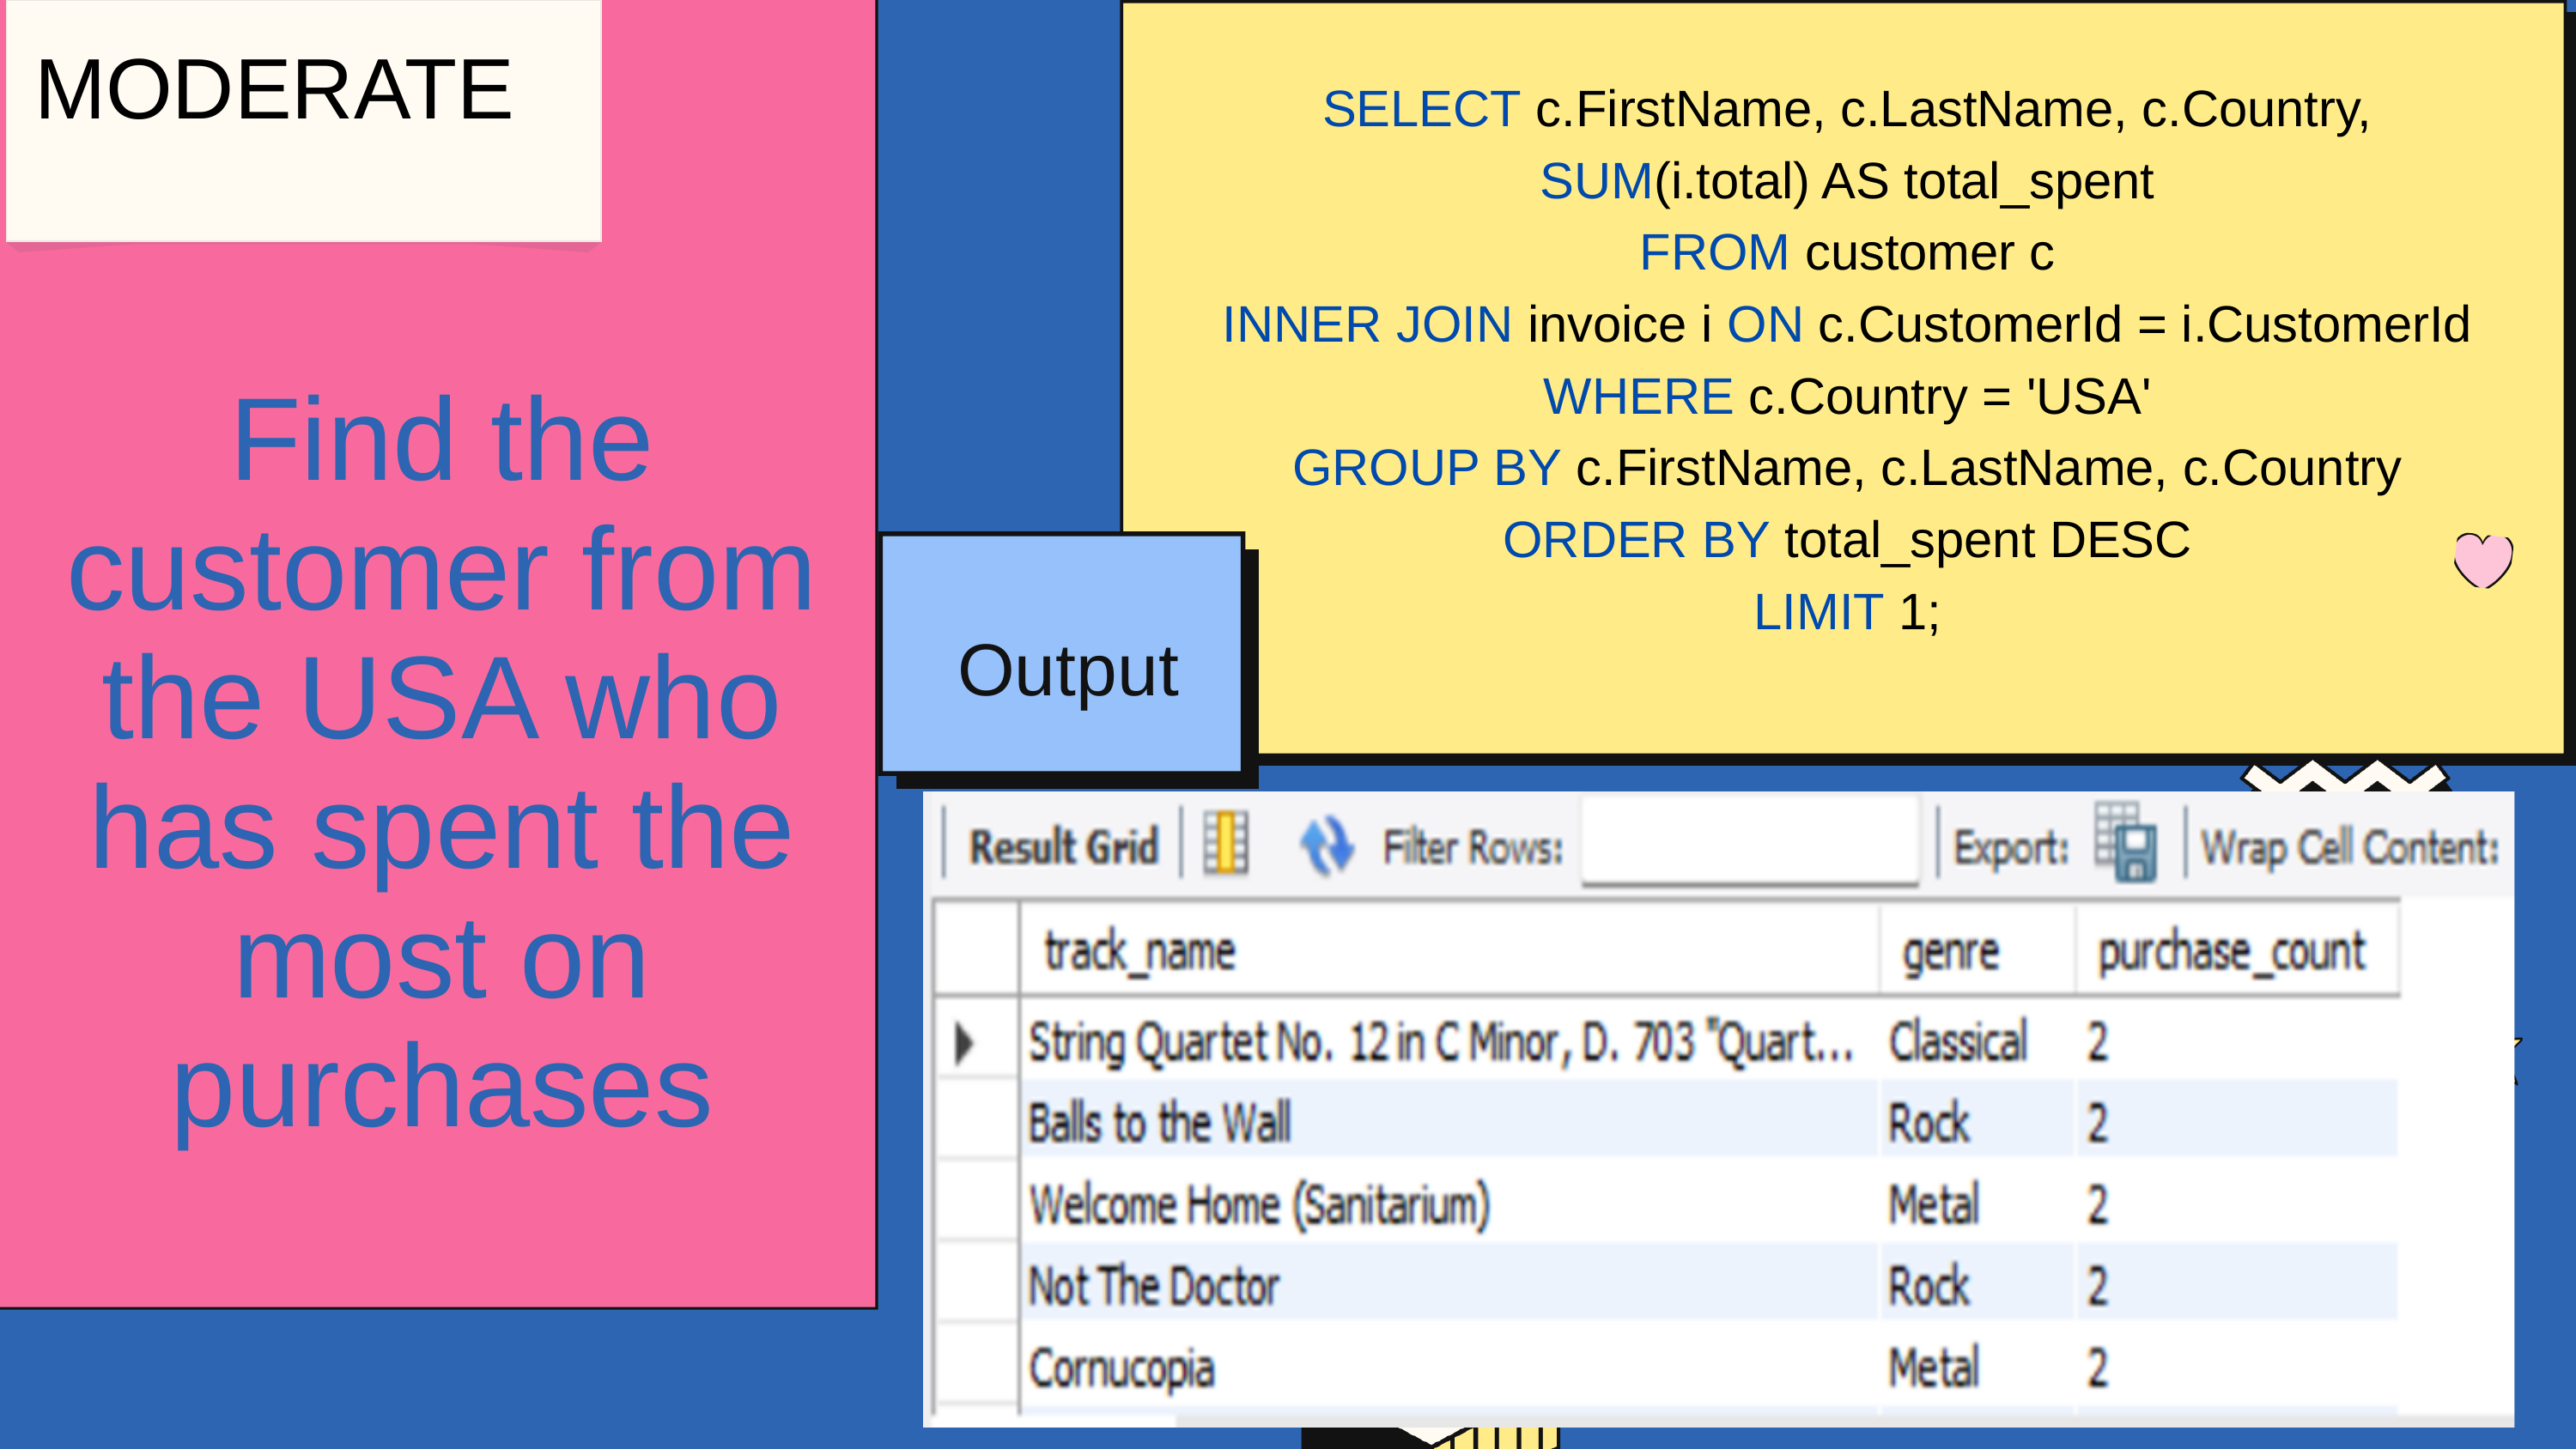

SELECT c.FirstName, c.LastName, c.Country, SUM(i.total) AS total_spent
FROM customer c
INNER JOIN invoice i ON c.CustomerId = i.CustomerId
WHERE c.Country = 'USA'
GROUP BY c.FirstName, c.LastName, c.Country
ORDER BY total_spent DESC
LIMIT 1;

MODERATE
Find the customer from the USA who has spent the most on purchases

Output